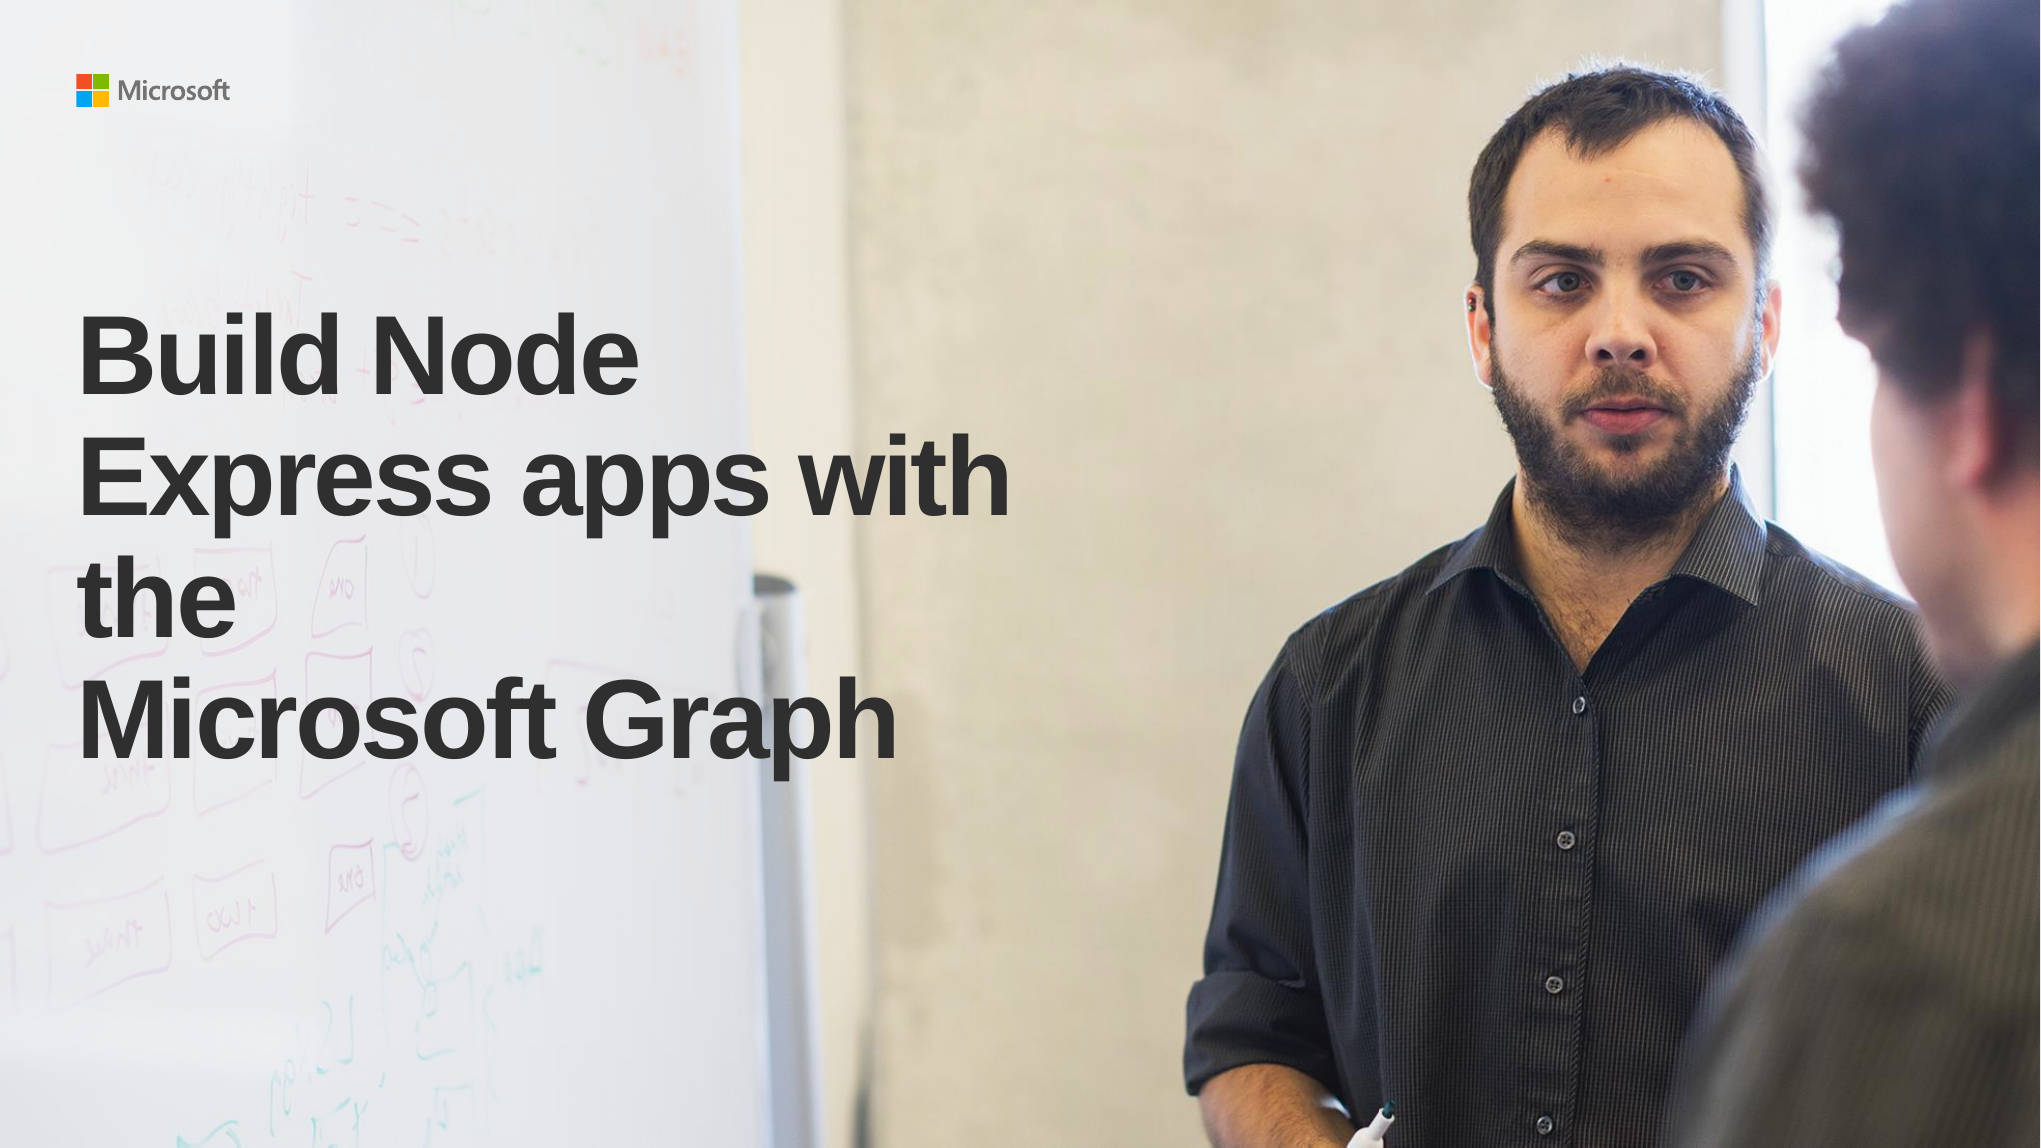

# Build Node Express apps with the Microsoft Graph